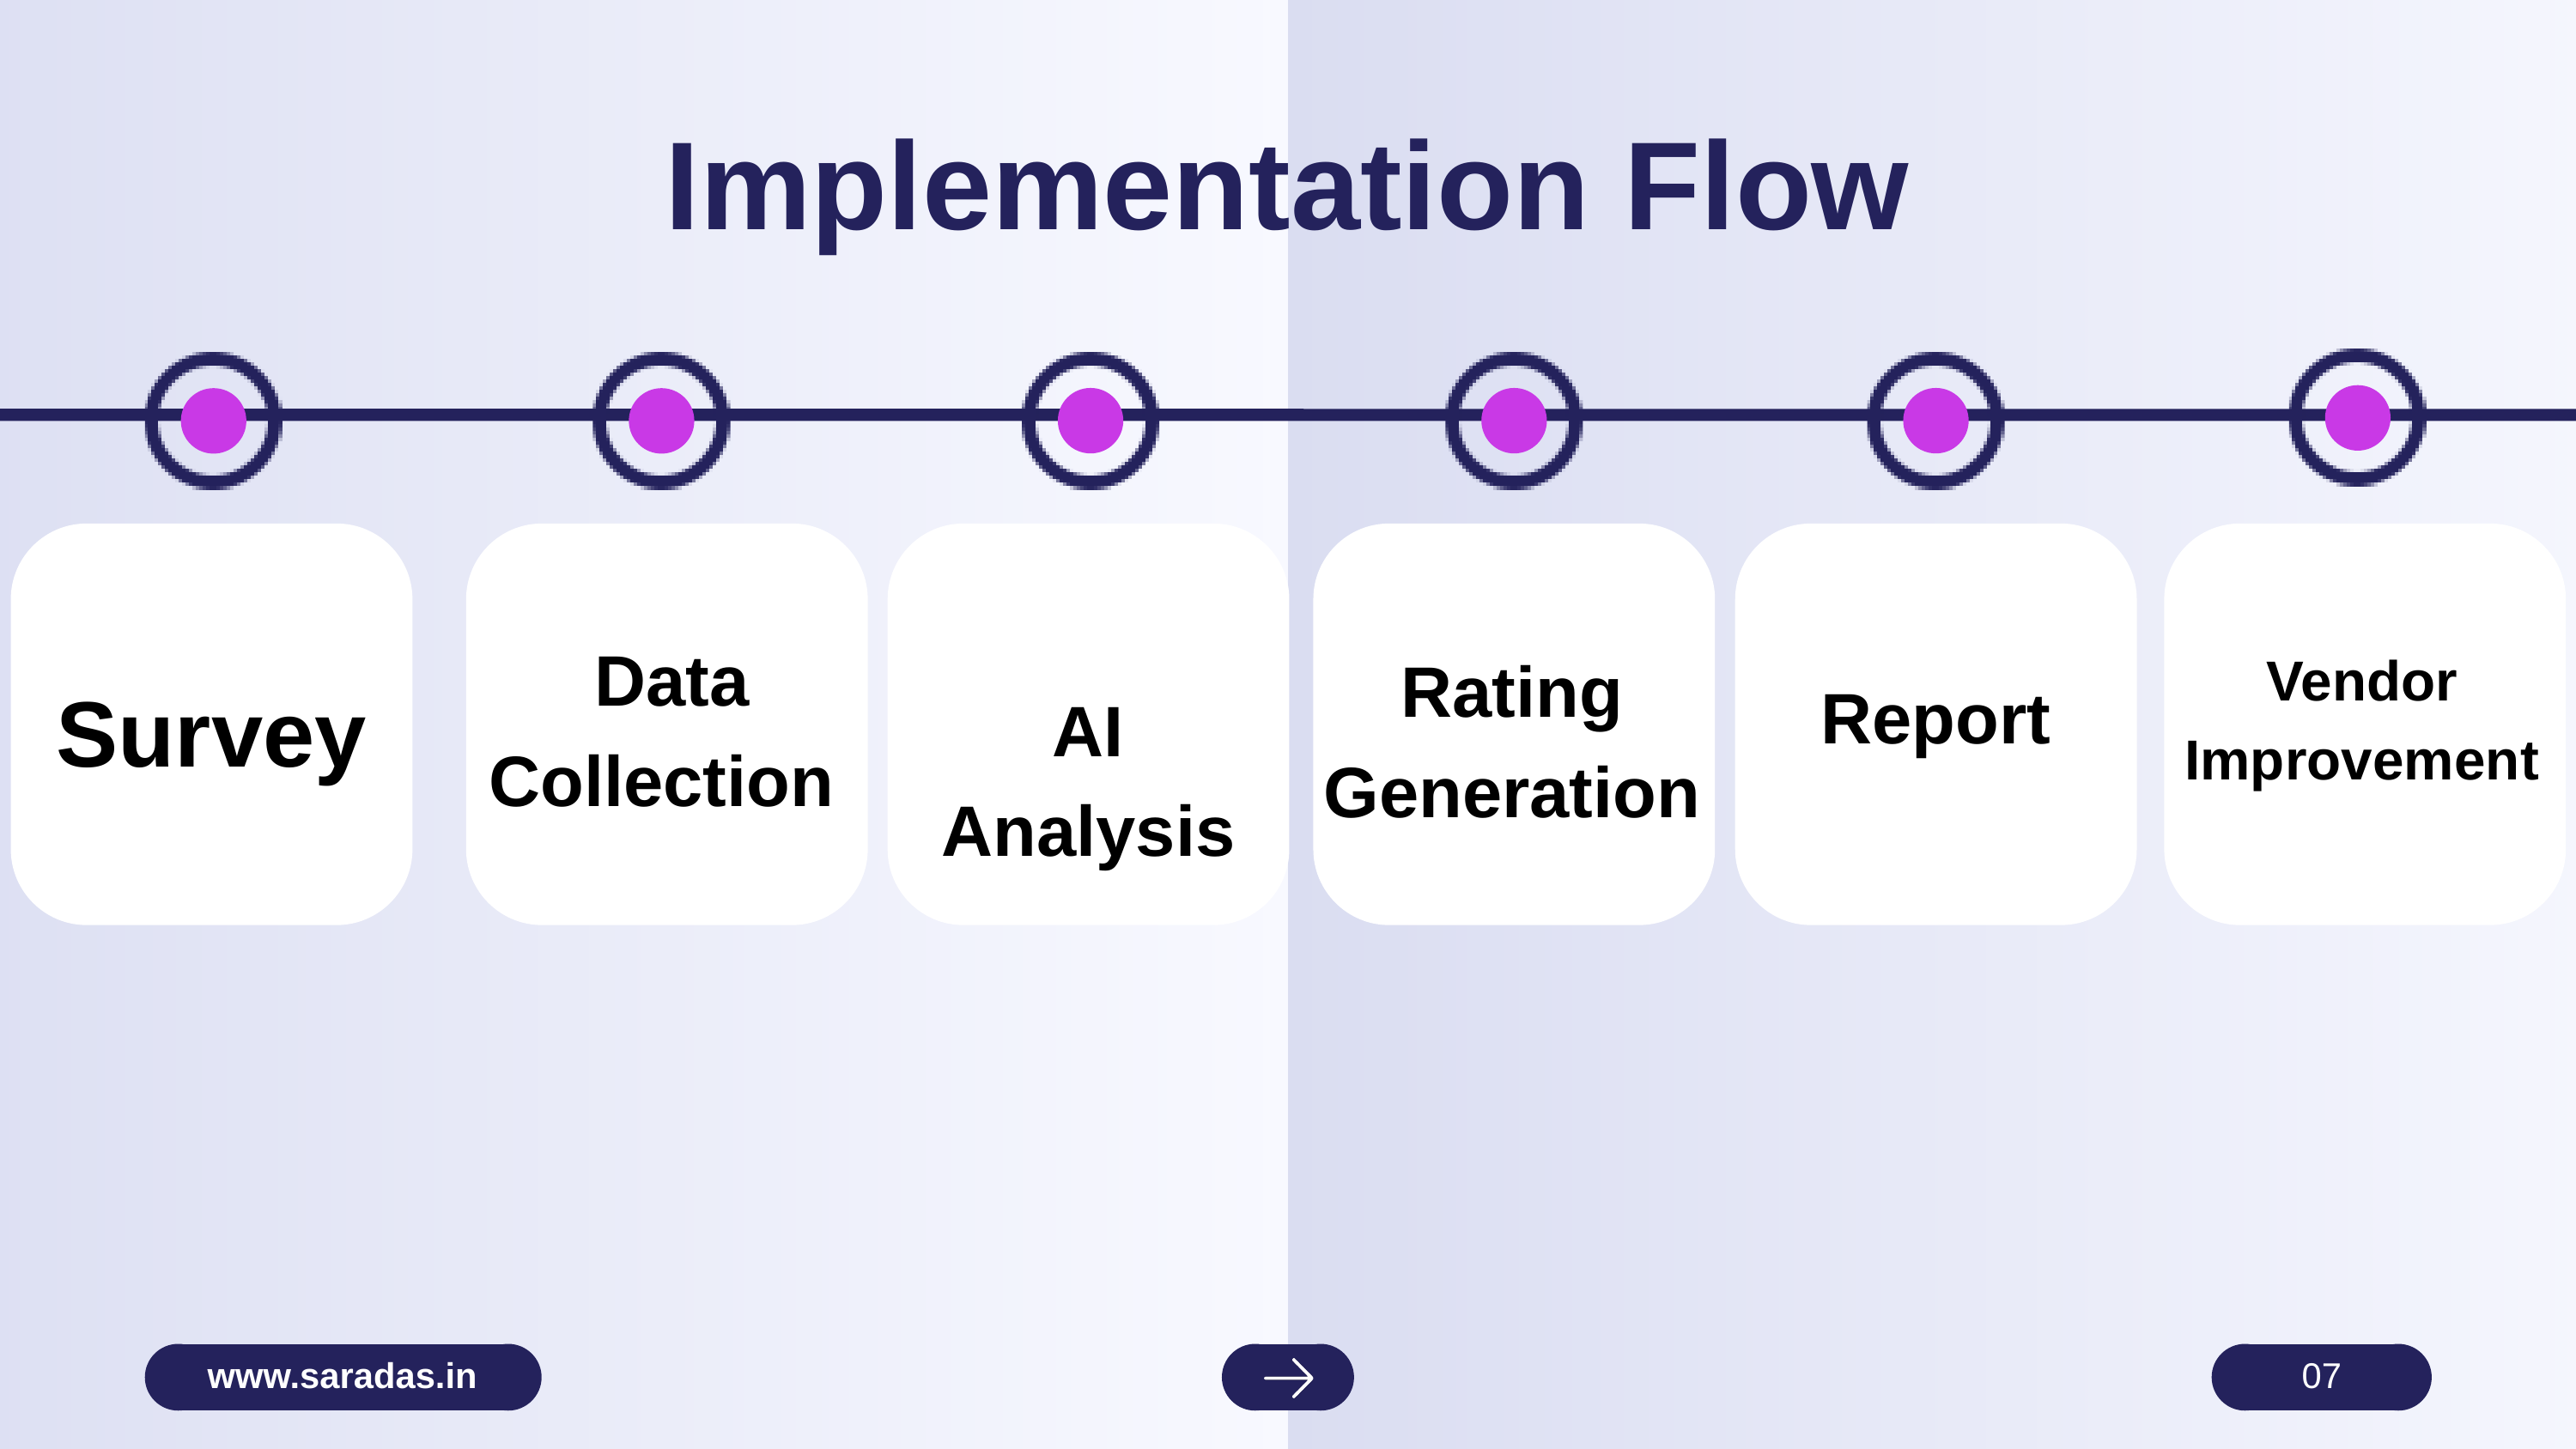

Implementation Flow

 Data
Collection
Rating
Generation
Vendor Improvement
Survey
Report
AI Analysis

www.saradas.in
07